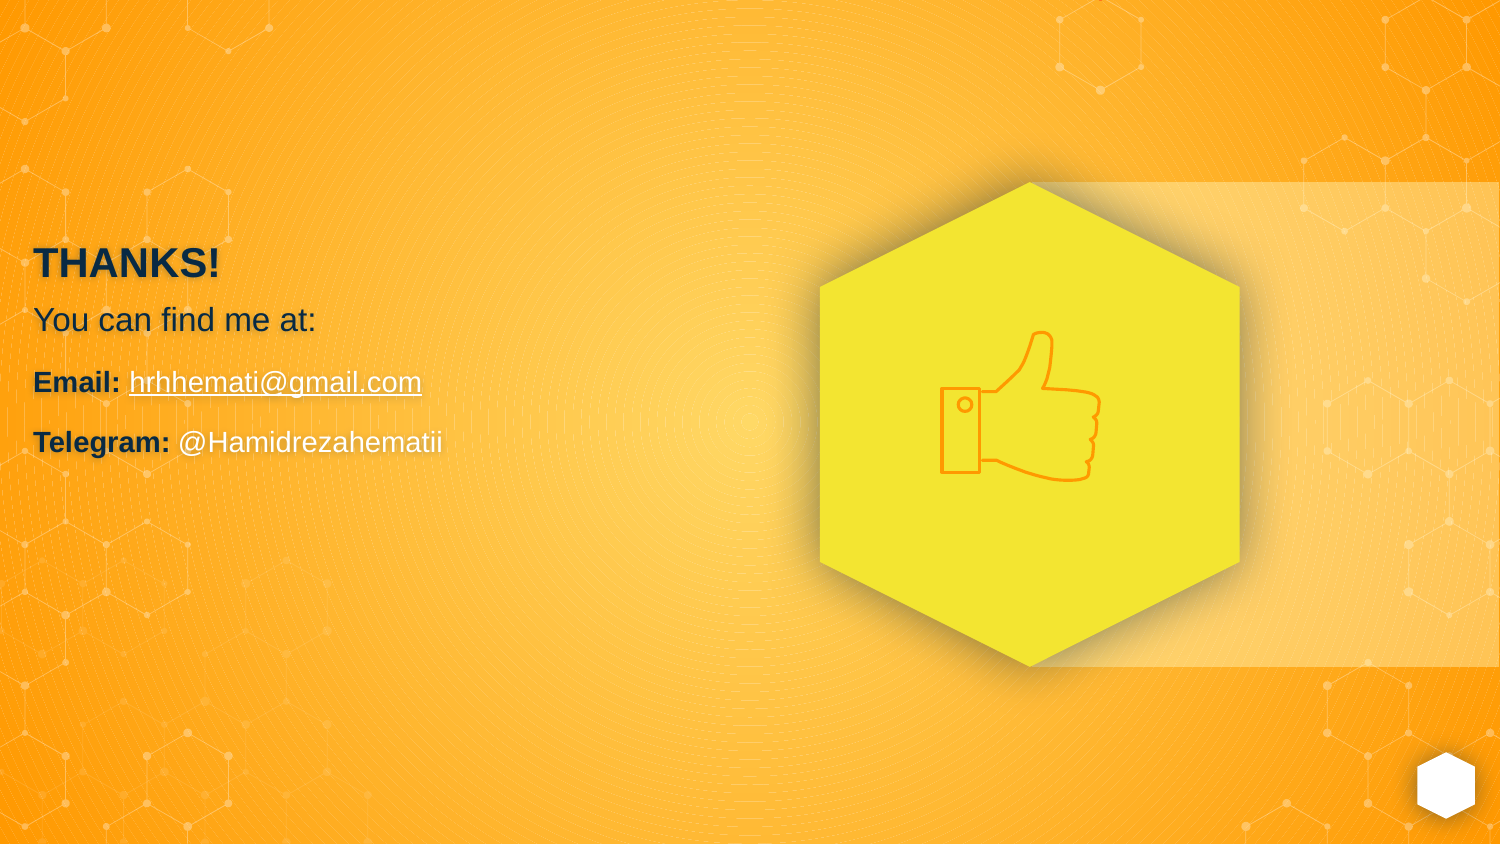

THANKS!
You can find me at:
Email: hrhhemati@gmail.com
Telegram: @Hamidrezahematii